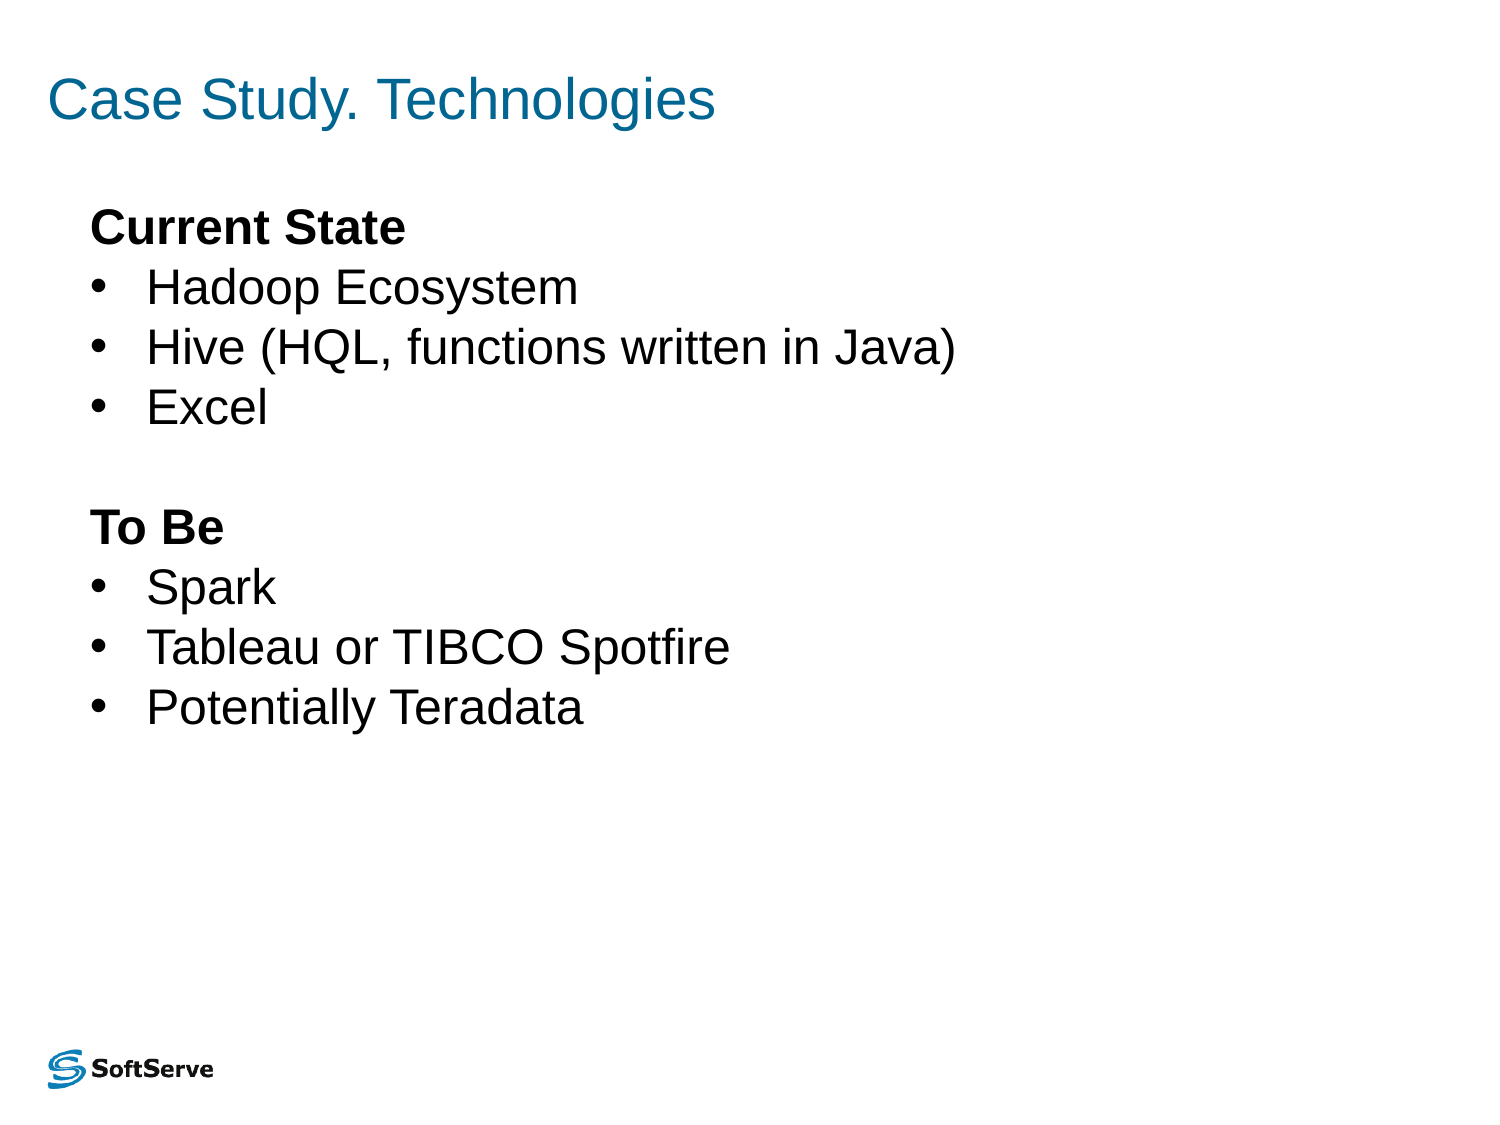

# Case Study. Technologies
Current State
Hadoop Ecosystem
Hive (HQL, functions written in Java)
Excel

To Be
Spark
Tableau or TIBCO Spotfire
Potentially Teradata